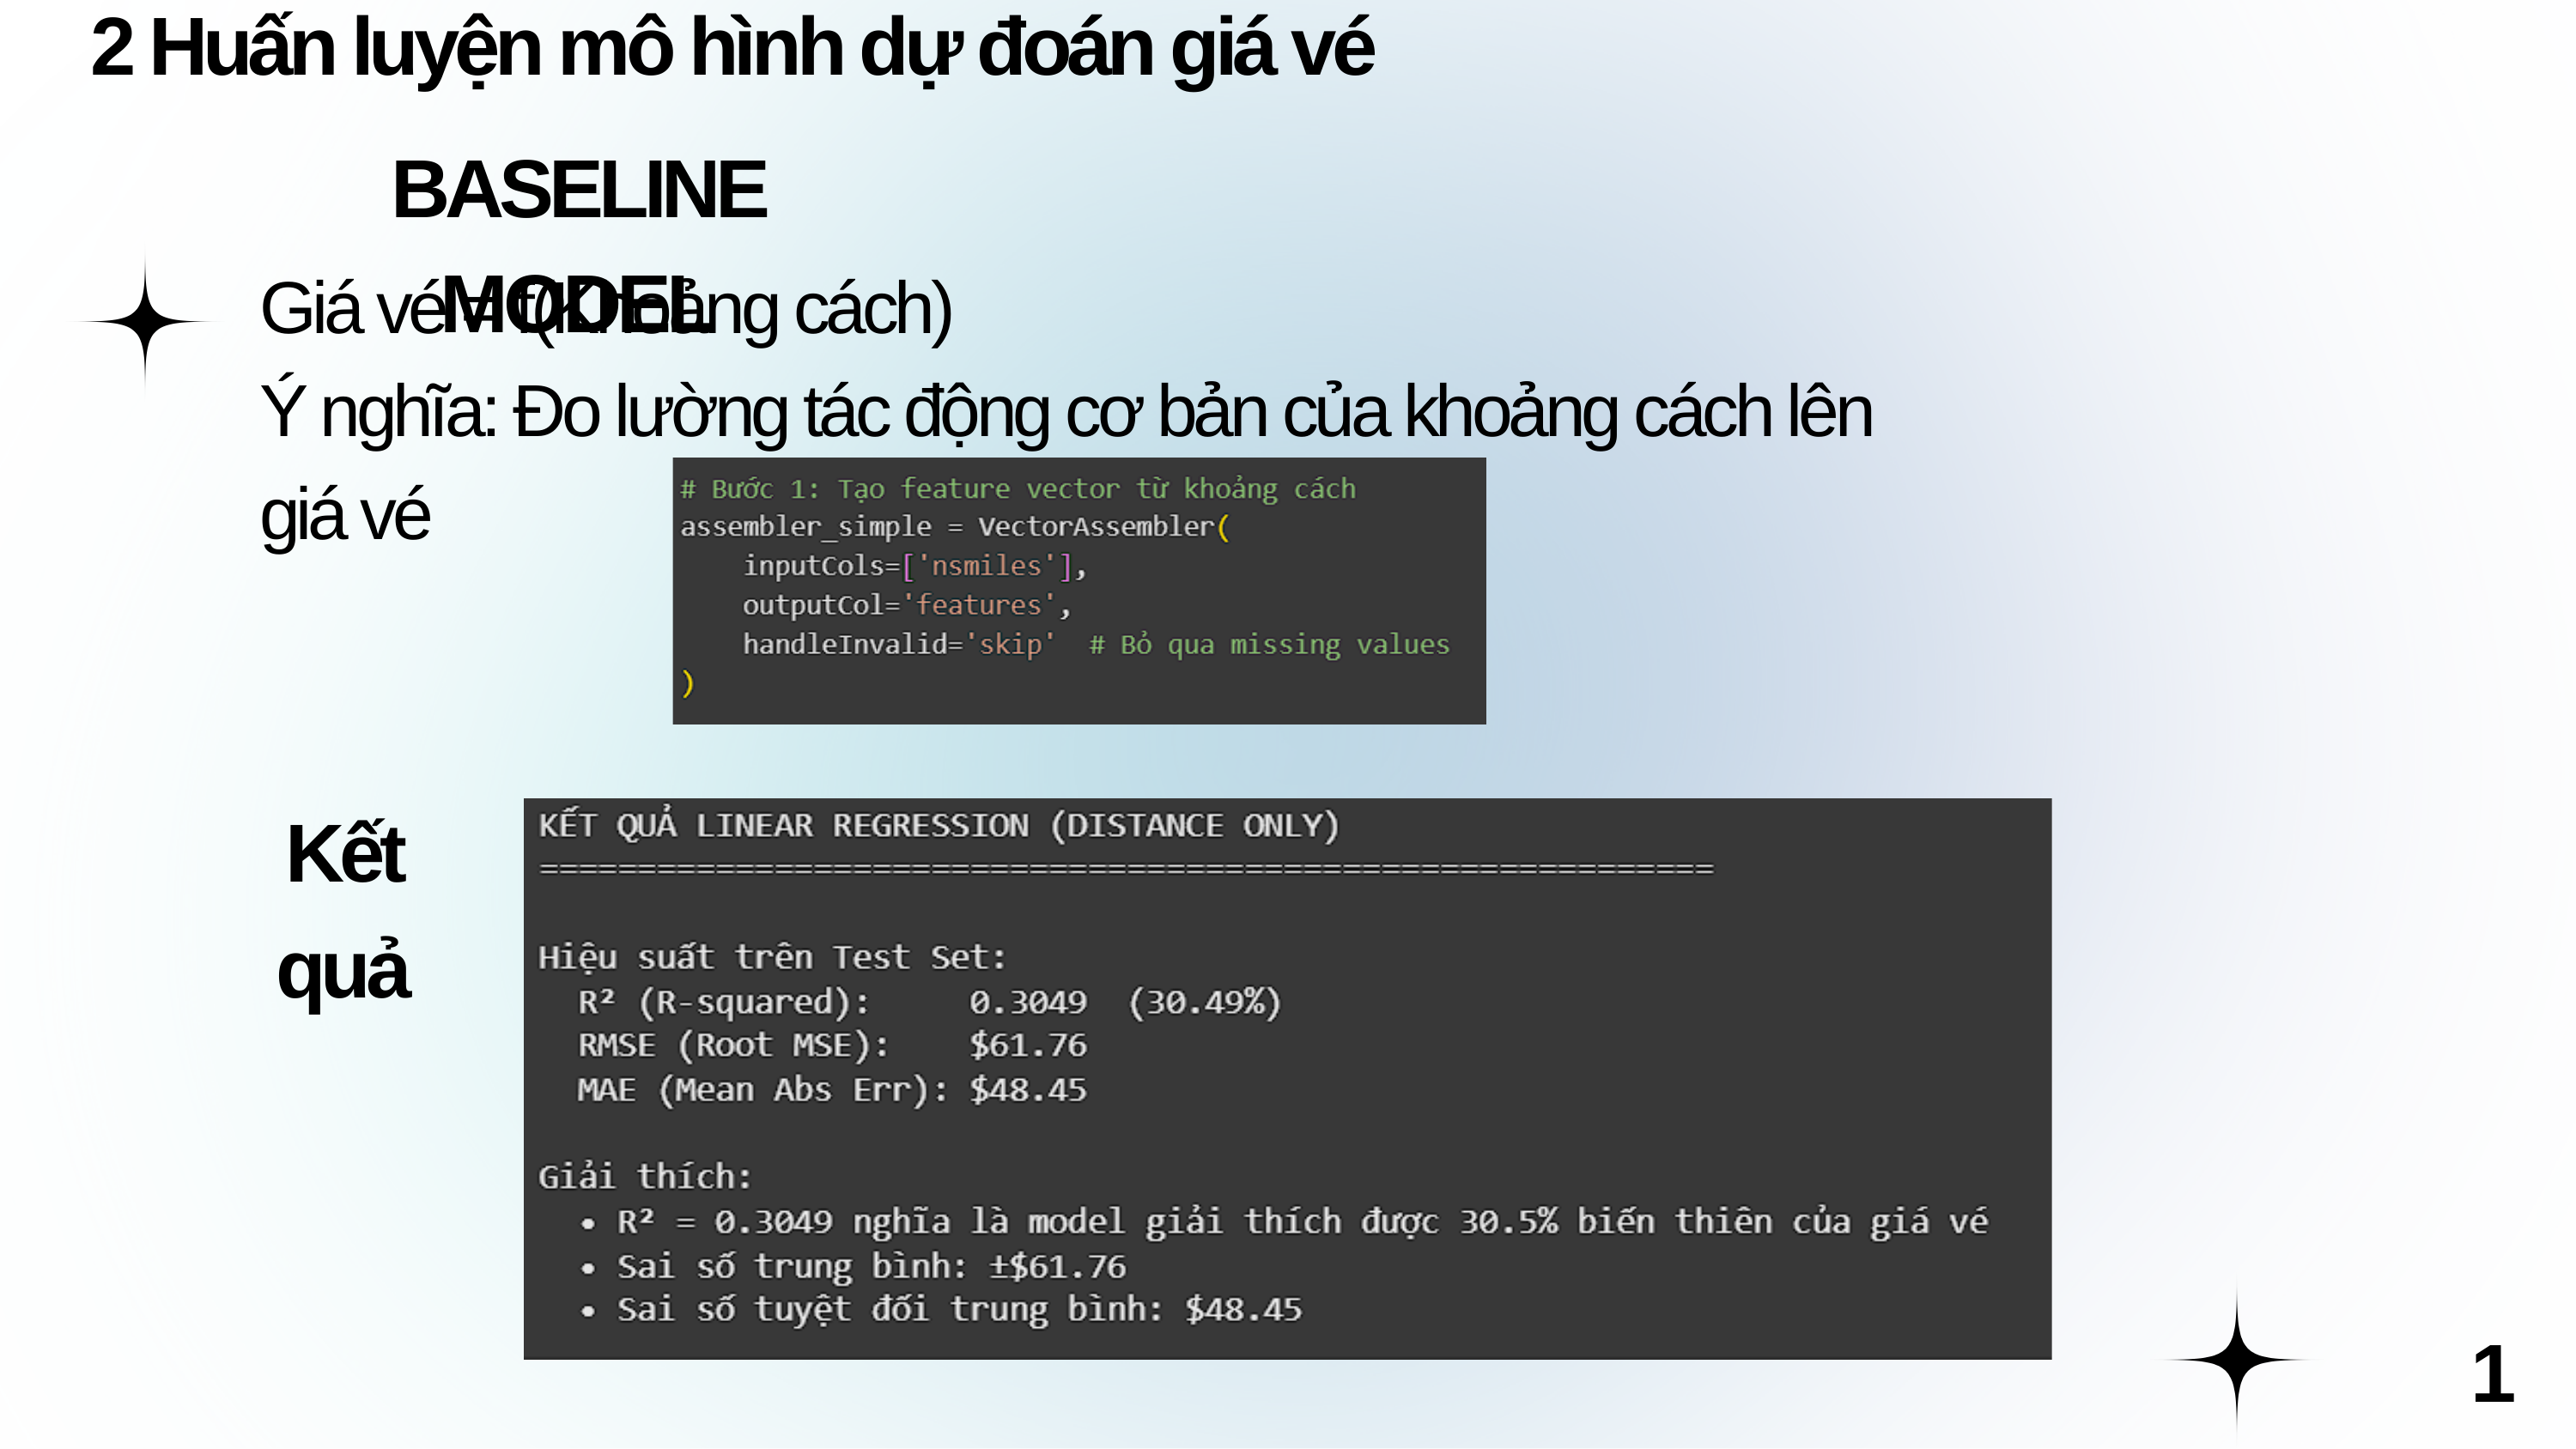

2 Huấn luyện mô hình dự đoán giá vé
BASELINE MODEL

Giá vé = f(Khoảng cách)
Ý nghĩa: Đo lường tác động cơ bản của khoảng cách lên giá vé

Kết quả

17